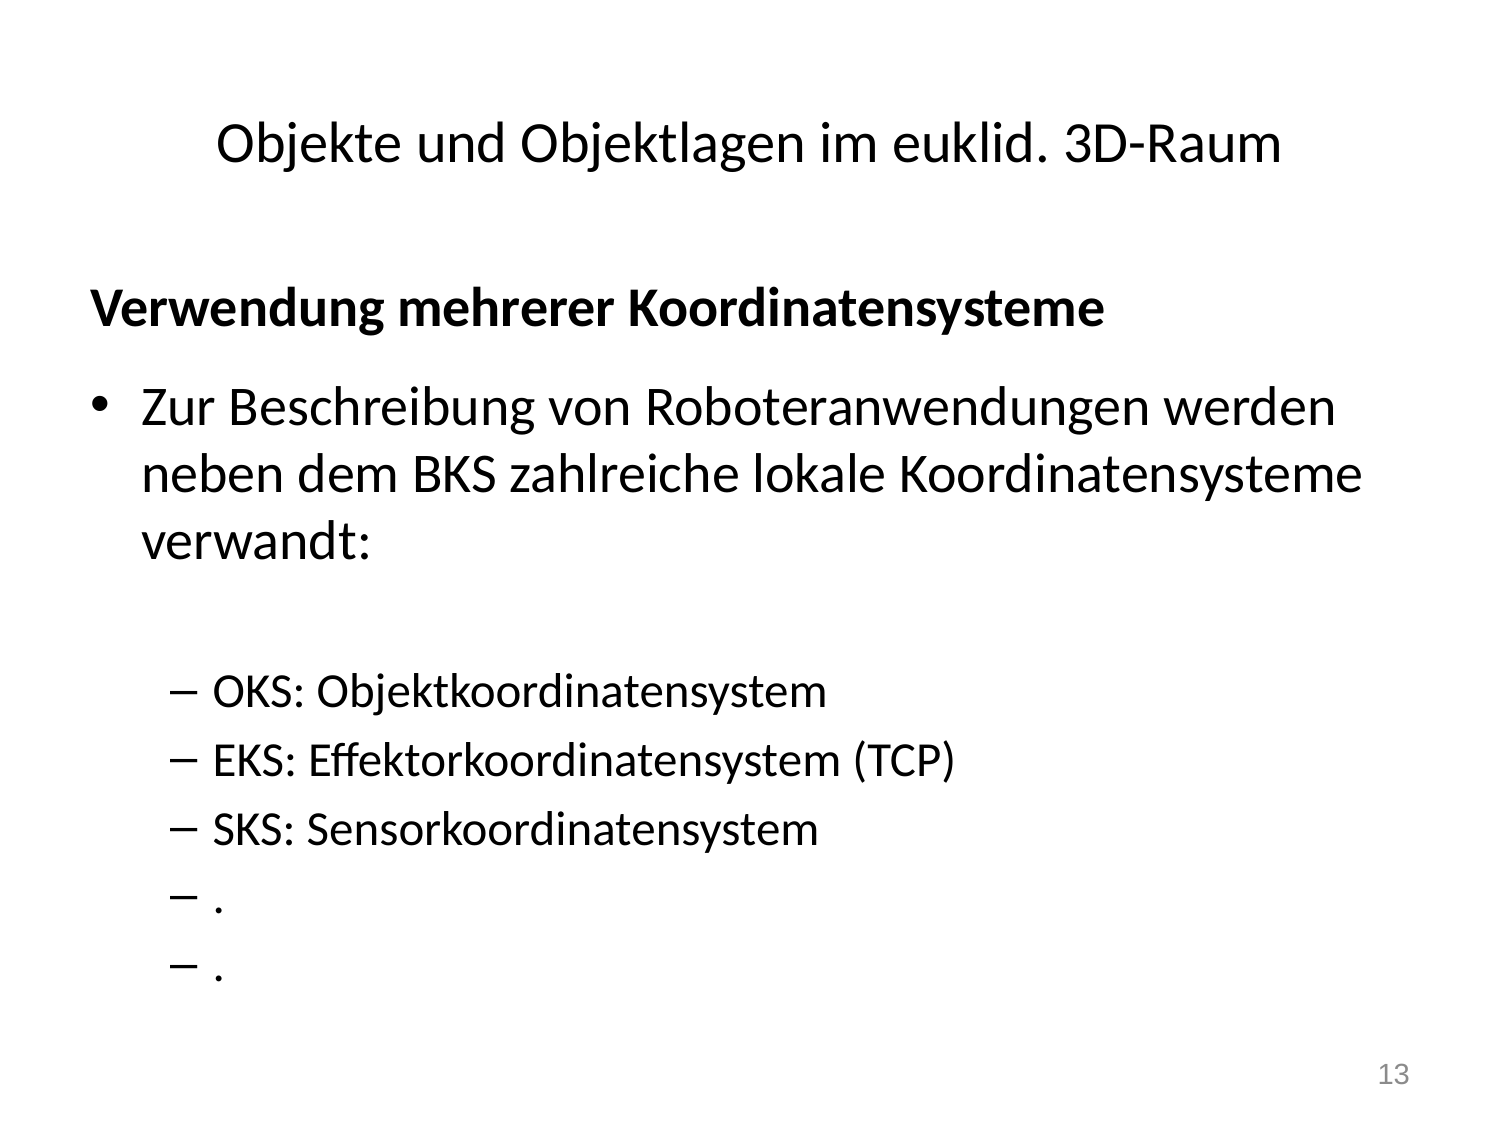

# Objekte und Objektlagen im euklid. 3D-Raum
Verwendung mehrerer Koordinatensysteme
Zur Beschreibung von Roboteranwendungen werden neben dem BKS zahlreiche lokale Koordinatensysteme verwandt:

OKS: Objektkoordinatensystem
EKS: Effektorkoordinatensystem (TCP)
SKS: Sensorkoordinatensystem
		.
		.

13